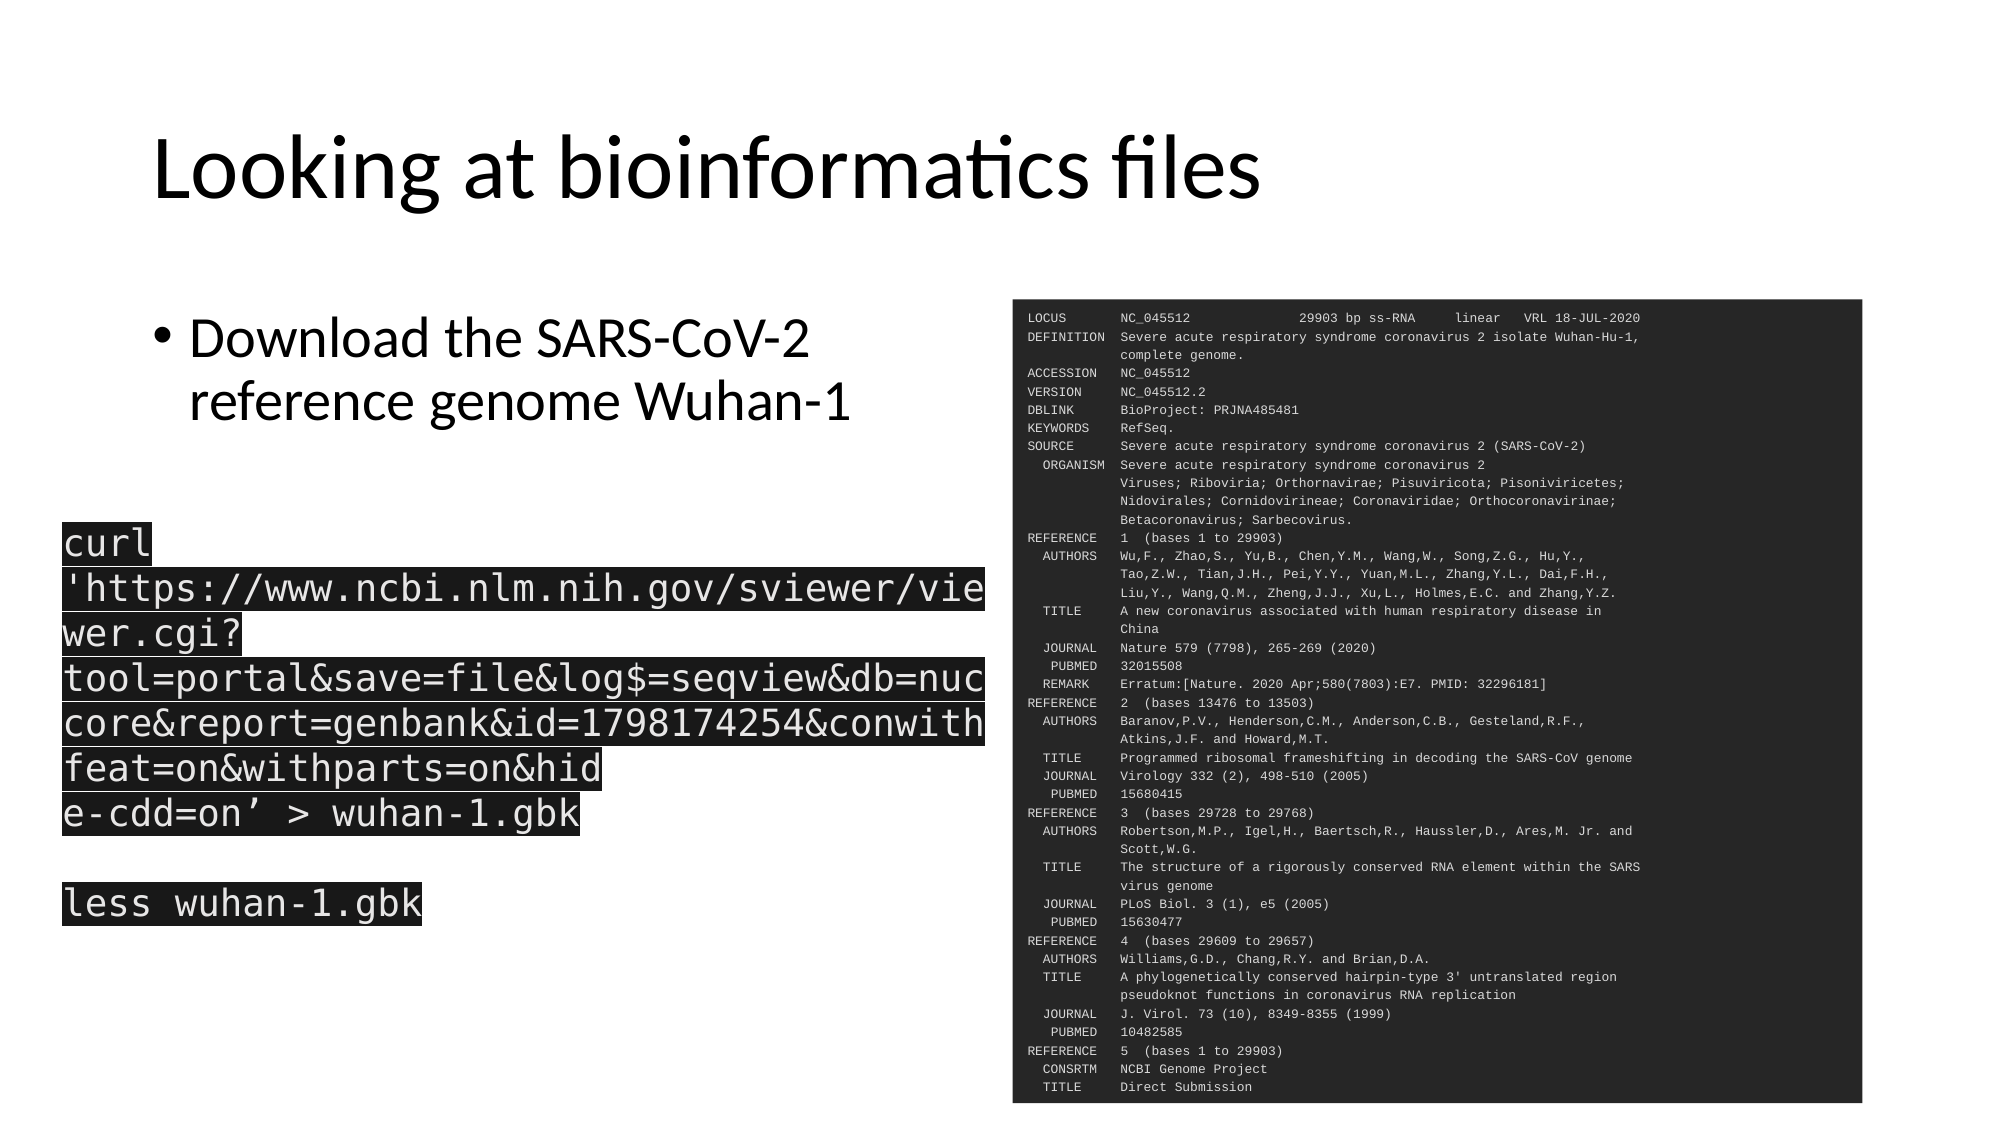

# Looking at bioinformatics files
LOCUS       NC_045512              29903 bp ss-RNA     linear   VRL 18-JUL-2020
DEFINITION  Severe acute respiratory syndrome coronavirus 2 isolate Wuhan-Hu-1,
            complete genome.
ACCESSION   NC_045512
VERSION     NC_045512.2
DBLINK      BioProject: PRJNA485481
KEYWORDS    RefSeq.
SOURCE      Severe acute respiratory syndrome coronavirus 2 (SARS-CoV-2)
  ORGANISM  Severe acute respiratory syndrome coronavirus 2
            Viruses; Riboviria; Orthornavirae; Pisuviricota; Pisoniviricetes;
            Nidovirales; Cornidovirineae; Coronaviridae; Orthocoronavirinae;
            Betacoronavirus; Sarbecovirus.
REFERENCE   1  (bases 1 to 29903)
  AUTHORS   Wu,F., Zhao,S., Yu,B., Chen,Y.M., Wang,W., Song,Z.G., Hu,Y.,
            Tao,Z.W., Tian,J.H., Pei,Y.Y., Yuan,M.L., Zhang,Y.L., Dai,F.H.,
            Liu,Y., Wang,Q.M., Zheng,J.J., Xu,L., Holmes,E.C. and Zhang,Y.Z.
  TITLE     A new coronavirus associated with human respiratory disease in
            China
  JOURNAL   Nature 579 (7798), 265-269 (2020)
   PUBMED   32015508
  REMARK    Erratum:[Nature. 2020 Apr;580(7803):E7. PMID: 32296181]
REFERENCE   2  (bases 13476 to 13503)
  AUTHORS   Baranov,P.V., Henderson,C.M., Anderson,C.B., Gesteland,R.F.,
            Atkins,J.F. and Howard,M.T.
  TITLE     Programmed ribosomal frameshifting in decoding the SARS-CoV genome
  JOURNAL   Virology 332 (2), 498-510 (2005)
   PUBMED   15680415
REFERENCE   3  (bases 29728 to 29768)
  AUTHORS   Robertson,M.P., Igel,H., Baertsch,R., Haussler,D., Ares,M. Jr. and
            Scott,W.G.
  TITLE     The structure of a rigorously conserved RNA element within the SARS
            virus genome
  JOURNAL   PLoS Biol. 3 (1), e5 (2005)
   PUBMED   15630477
REFERENCE   4  (bases 29609 to 29657)
  AUTHORS   Williams,G.D., Chang,R.Y. and Brian,D.A.
  TITLE     A phylogenetically conserved hairpin-type 3' untranslated region
            pseudoknot functions in coronavirus RNA replication
  JOURNAL   J. Virol. 73 (10), 8349-8355 (1999)
   PUBMED   10482585
REFERENCE   5  (bases 1 to 29903)
  CONSRTM   NCBI Genome Project
  TITLE     Direct Submission
Download the SARS-CoV-2 reference genome Wuhan-1
curl 'https://www.ncbi.nlm.nih.gov/sviewer/viewer.cgi?tool=portal&save=file&log$=seqview&db=nuccore&report=genbank&id=1798174254&conwithfeat=on&withparts=on&hid
e-cdd=on’ > wuhan-1.gbk

less wuhan-1.gbk